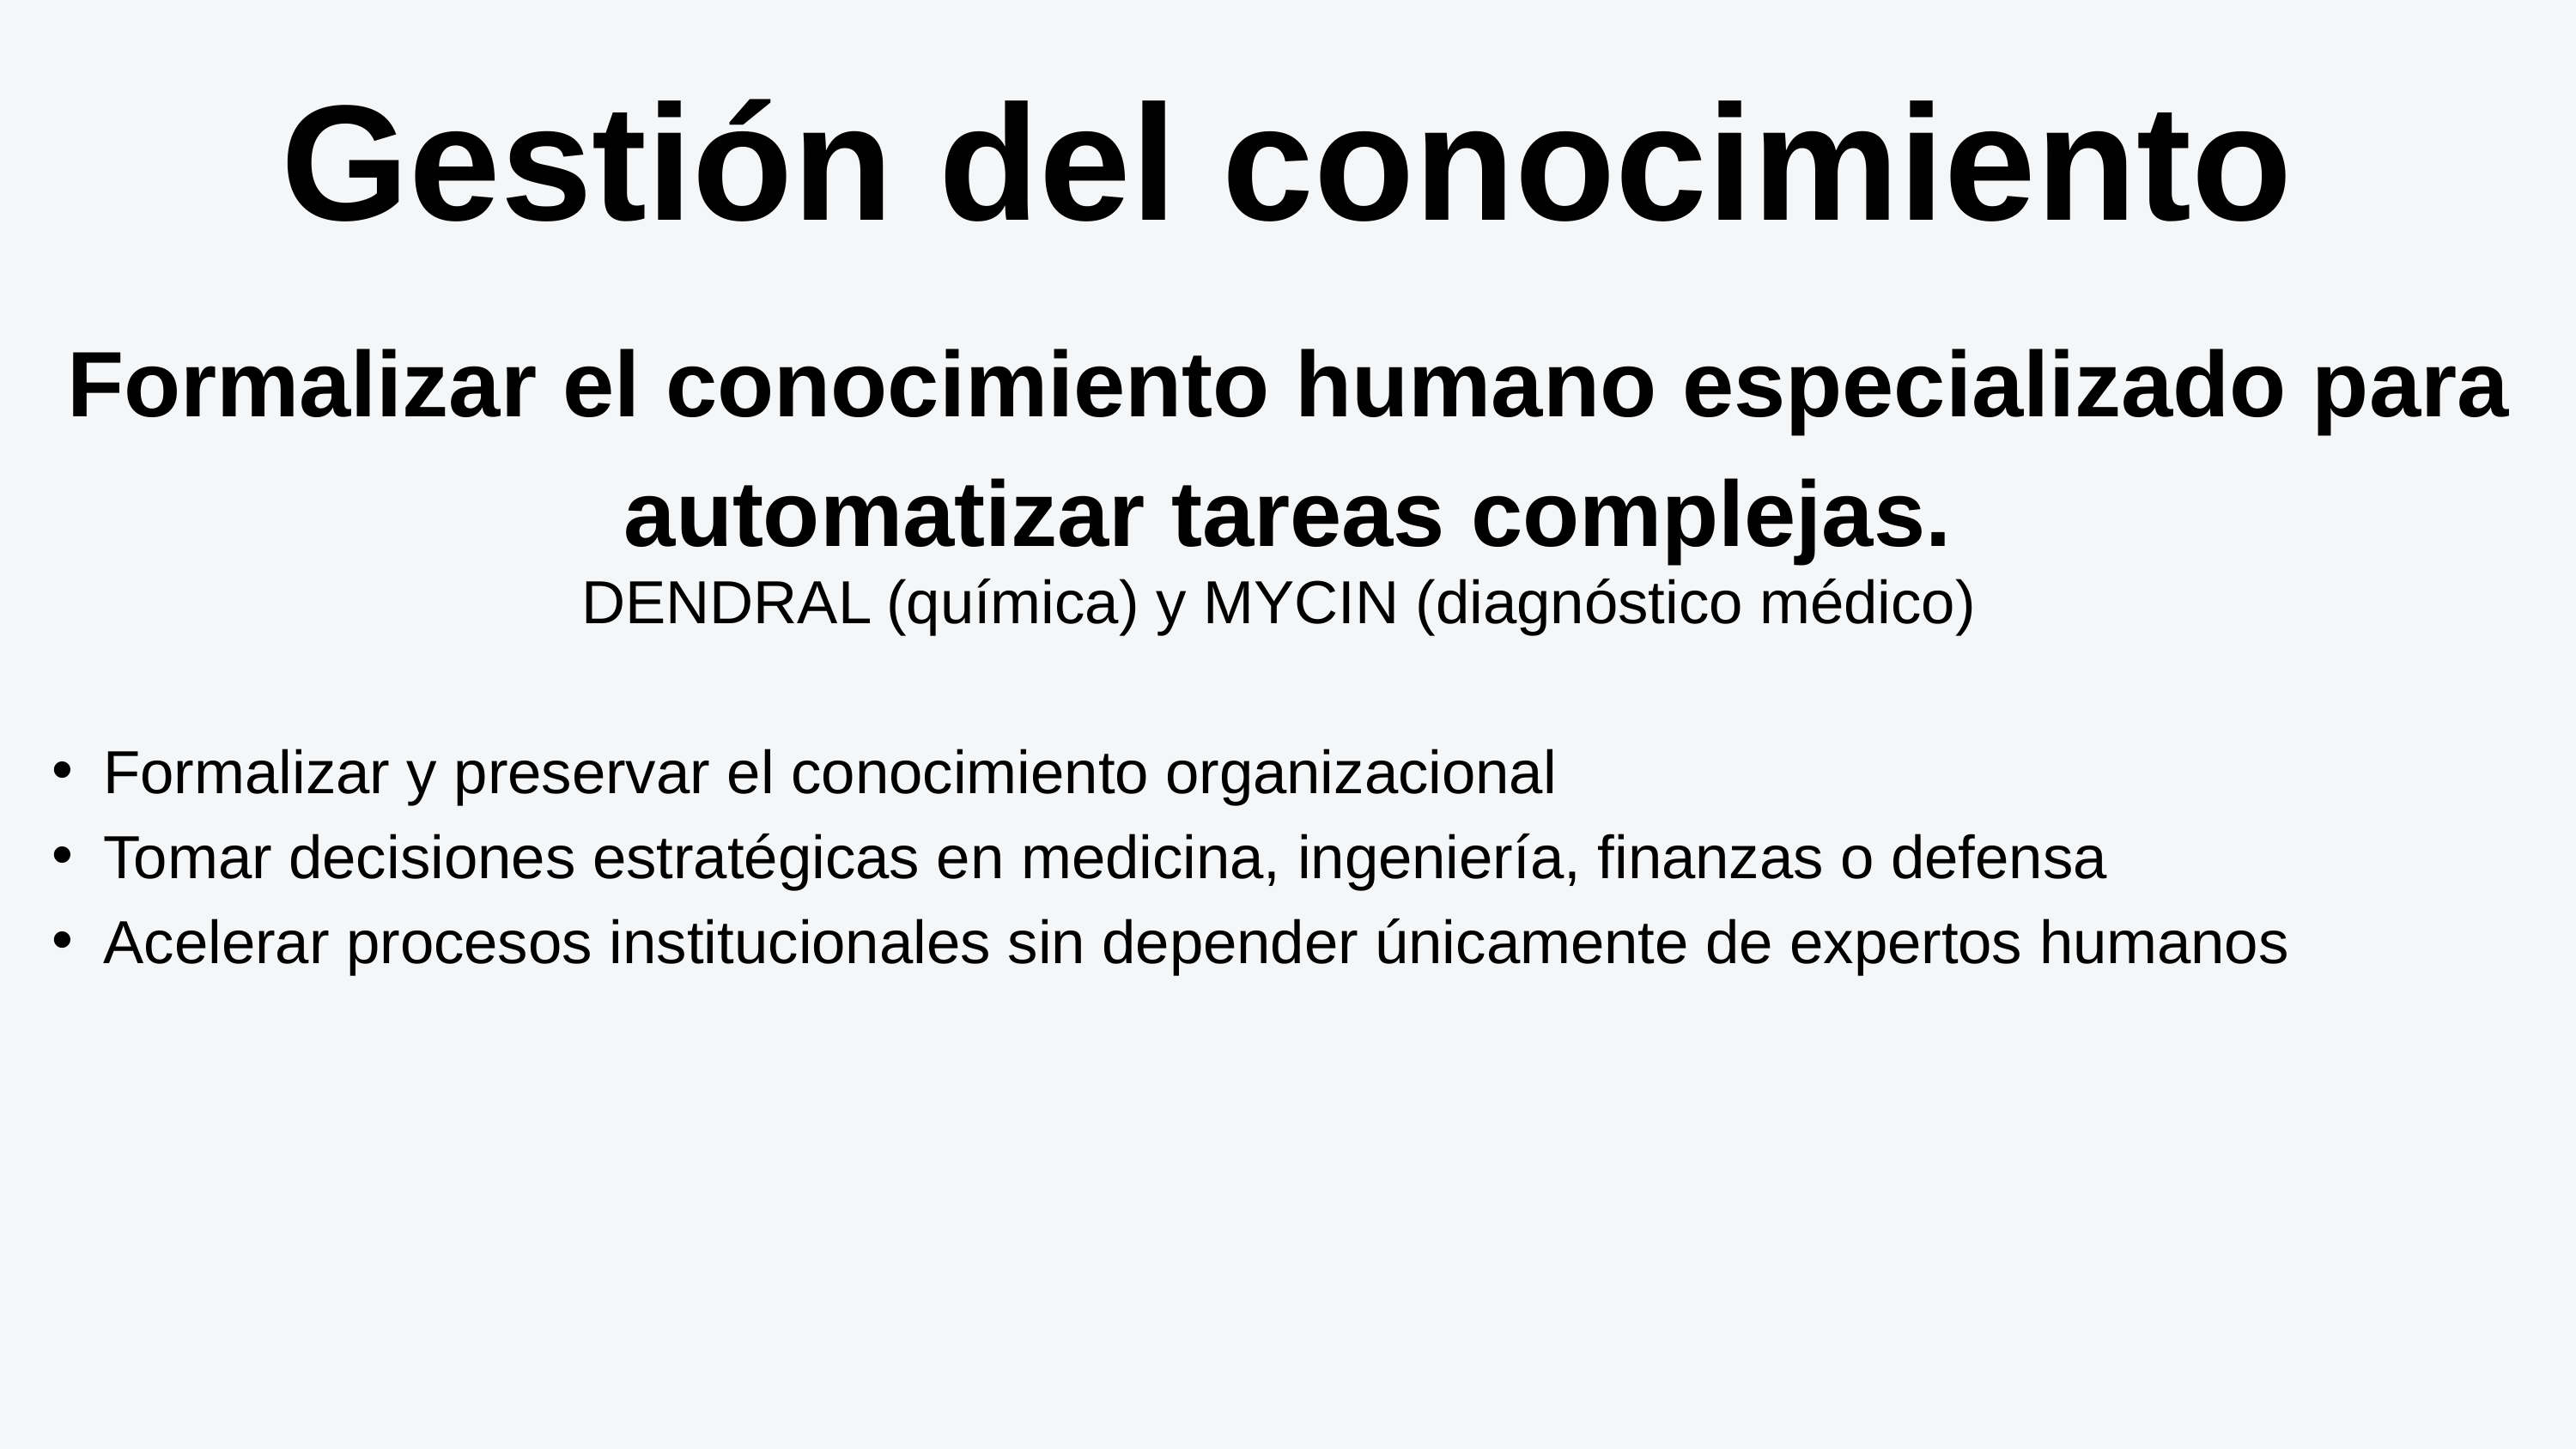

Gestión del conocimiento
Formalizar el conocimiento humano especializado para automatizar tareas complejas.
DENDRAL (química) y MYCIN (diagnóstico médico)

Formalizar y preservar el conocimiento organizacional
Tomar decisiones estratégicas en medicina, ingeniería, finanzas o defensa
Acelerar procesos institucionales sin depender únicamente de expertos humanos